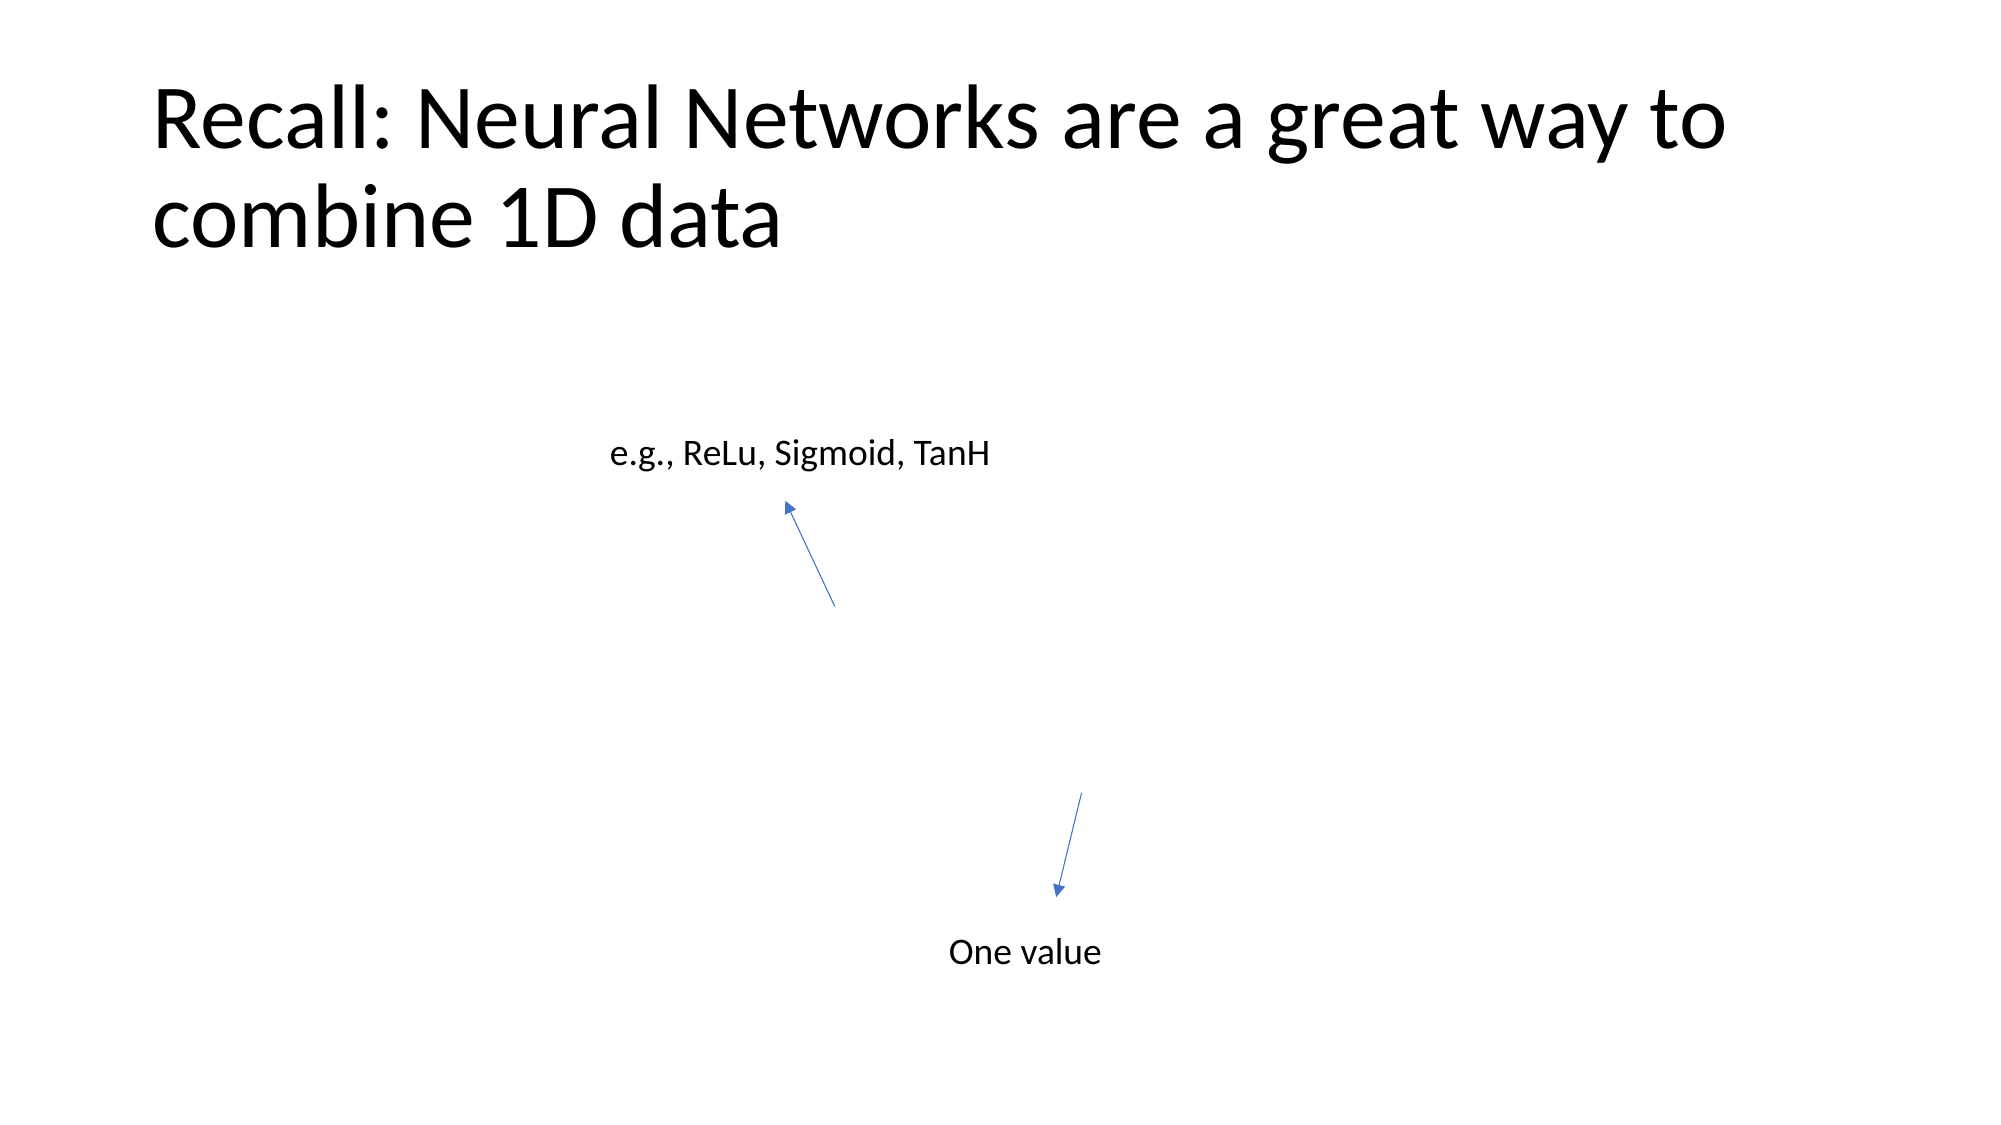

# Recall: Neural Networks are a great way to combine 1D data
e.g., ReLu, Sigmoid, TanH
One value